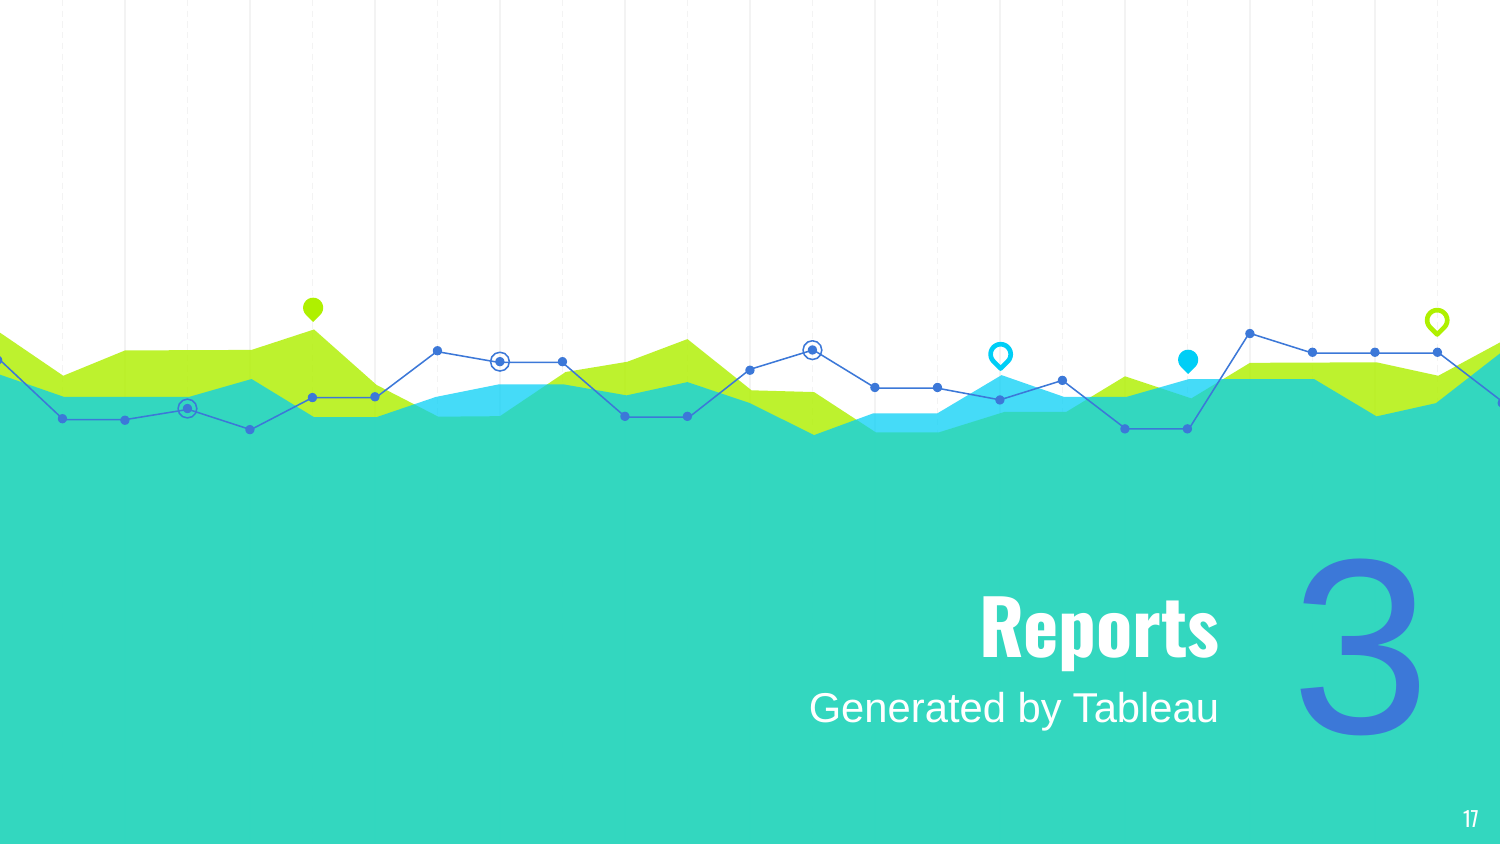

# Reports
3
Generated by Tableau
17